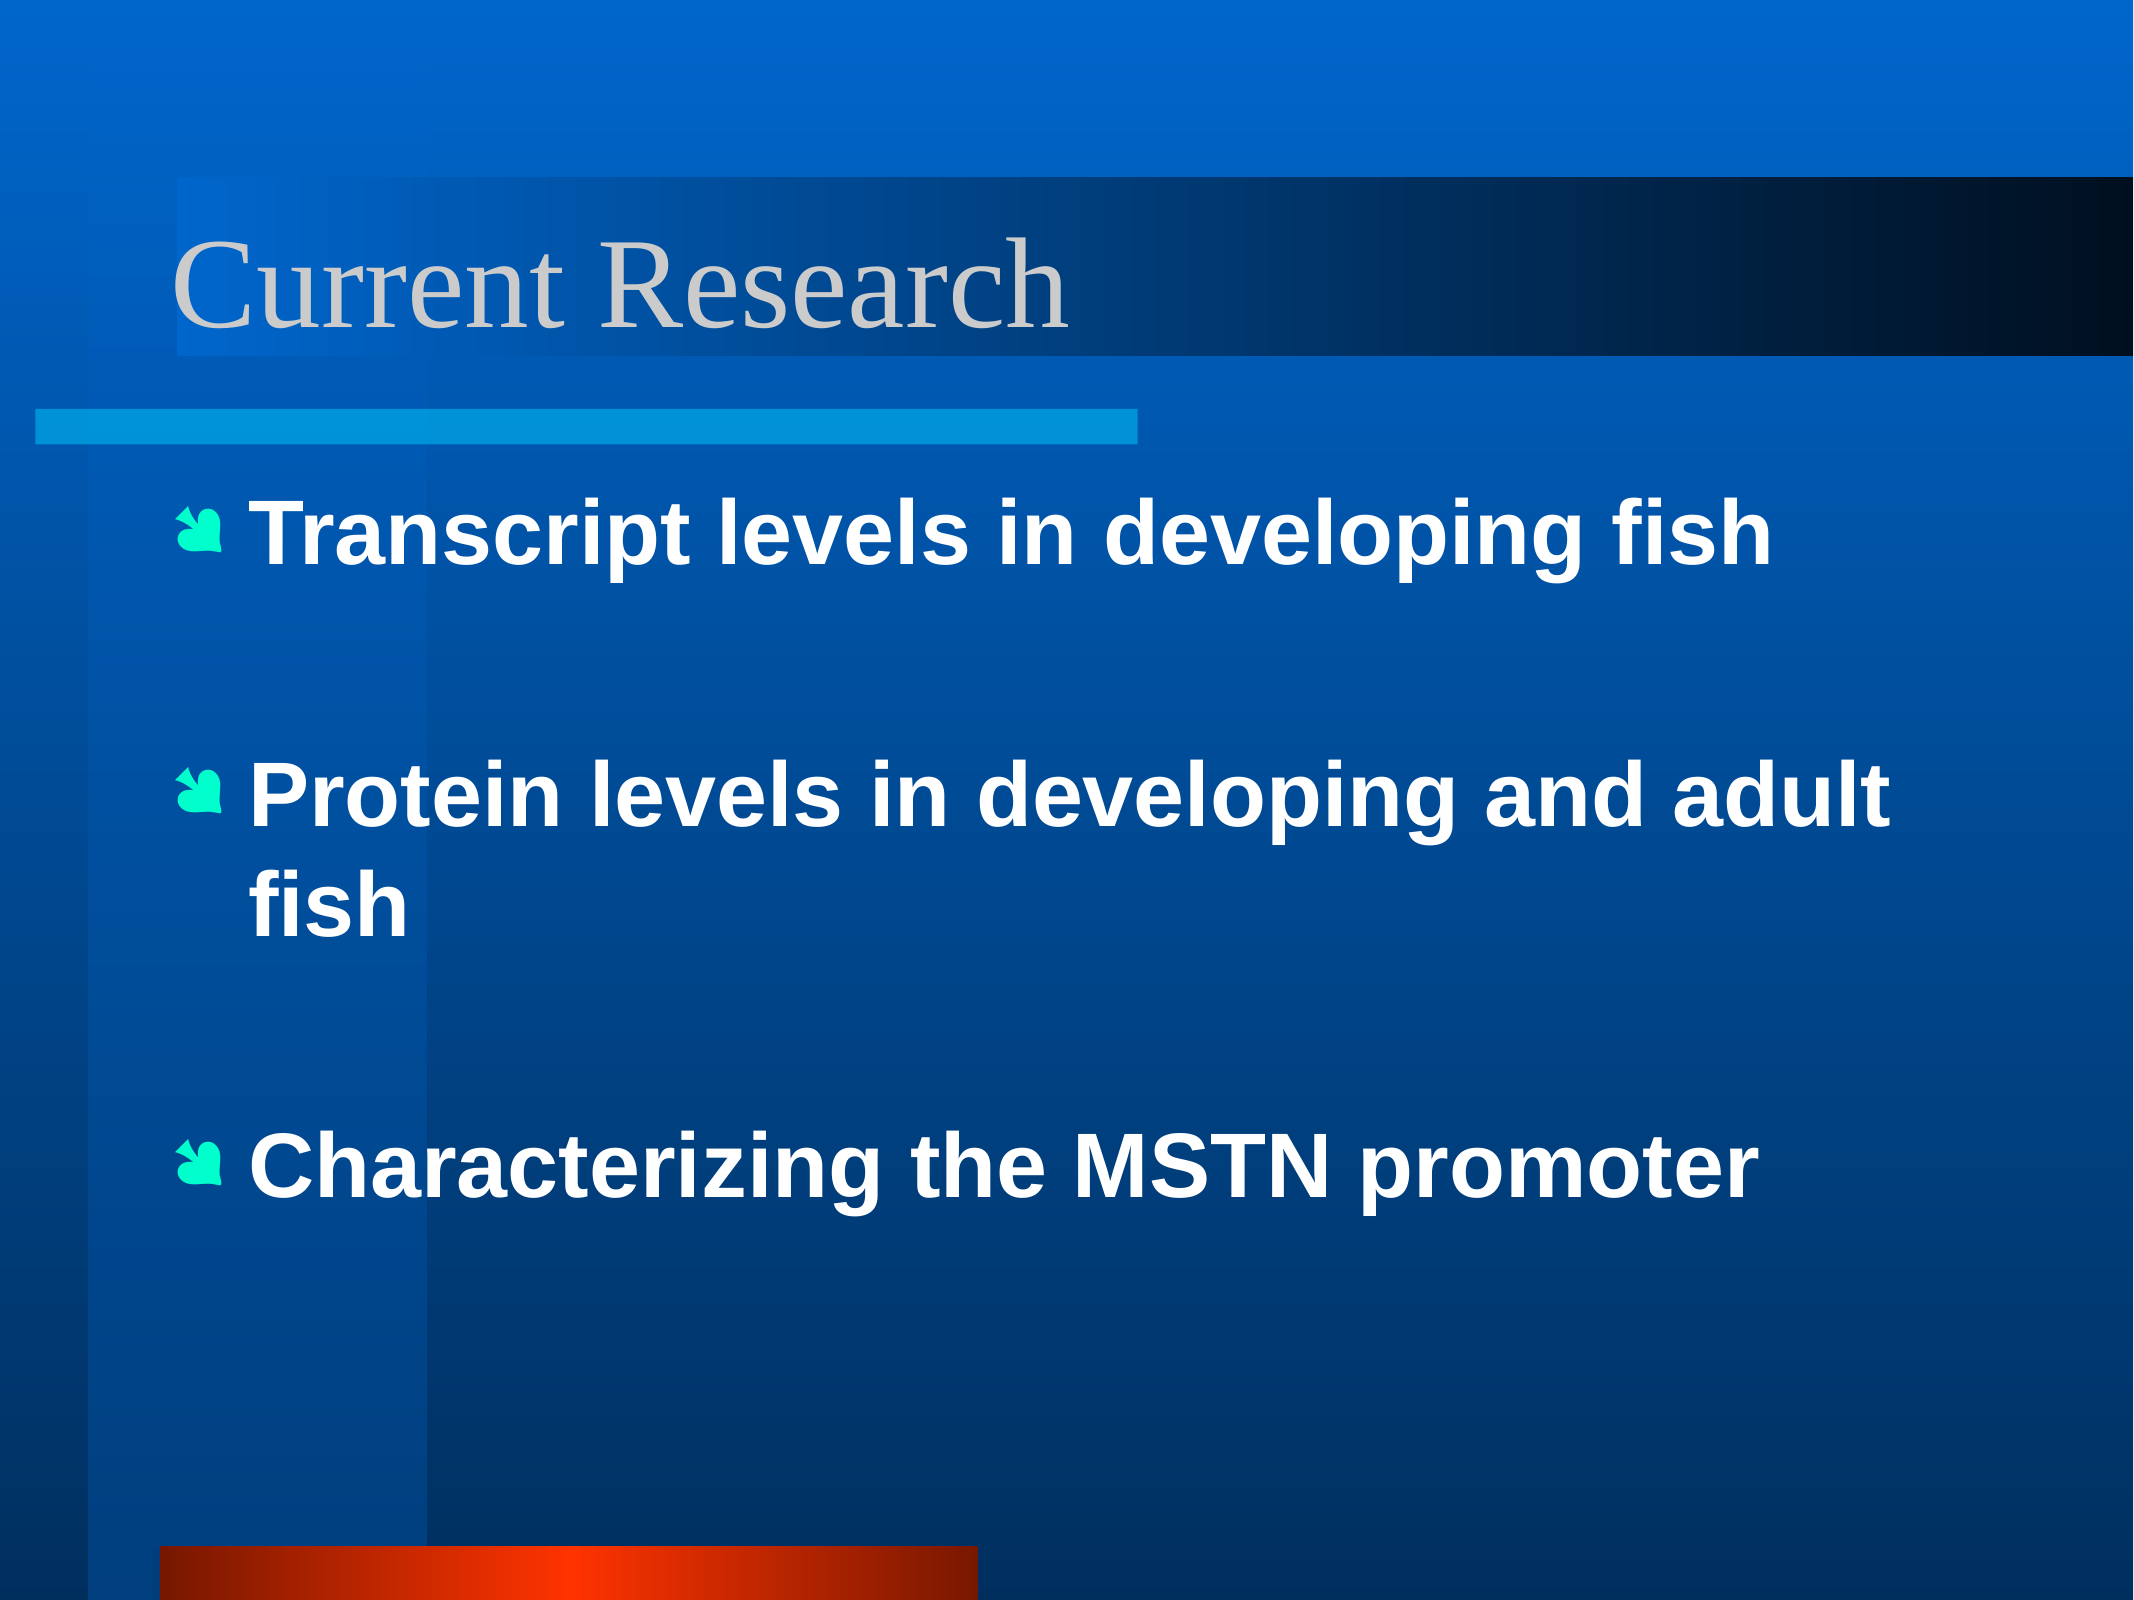

# Current Research
Transcript levels in developing fish

Protein levels in developing and adult fish

Characterizing the MSTN promoter